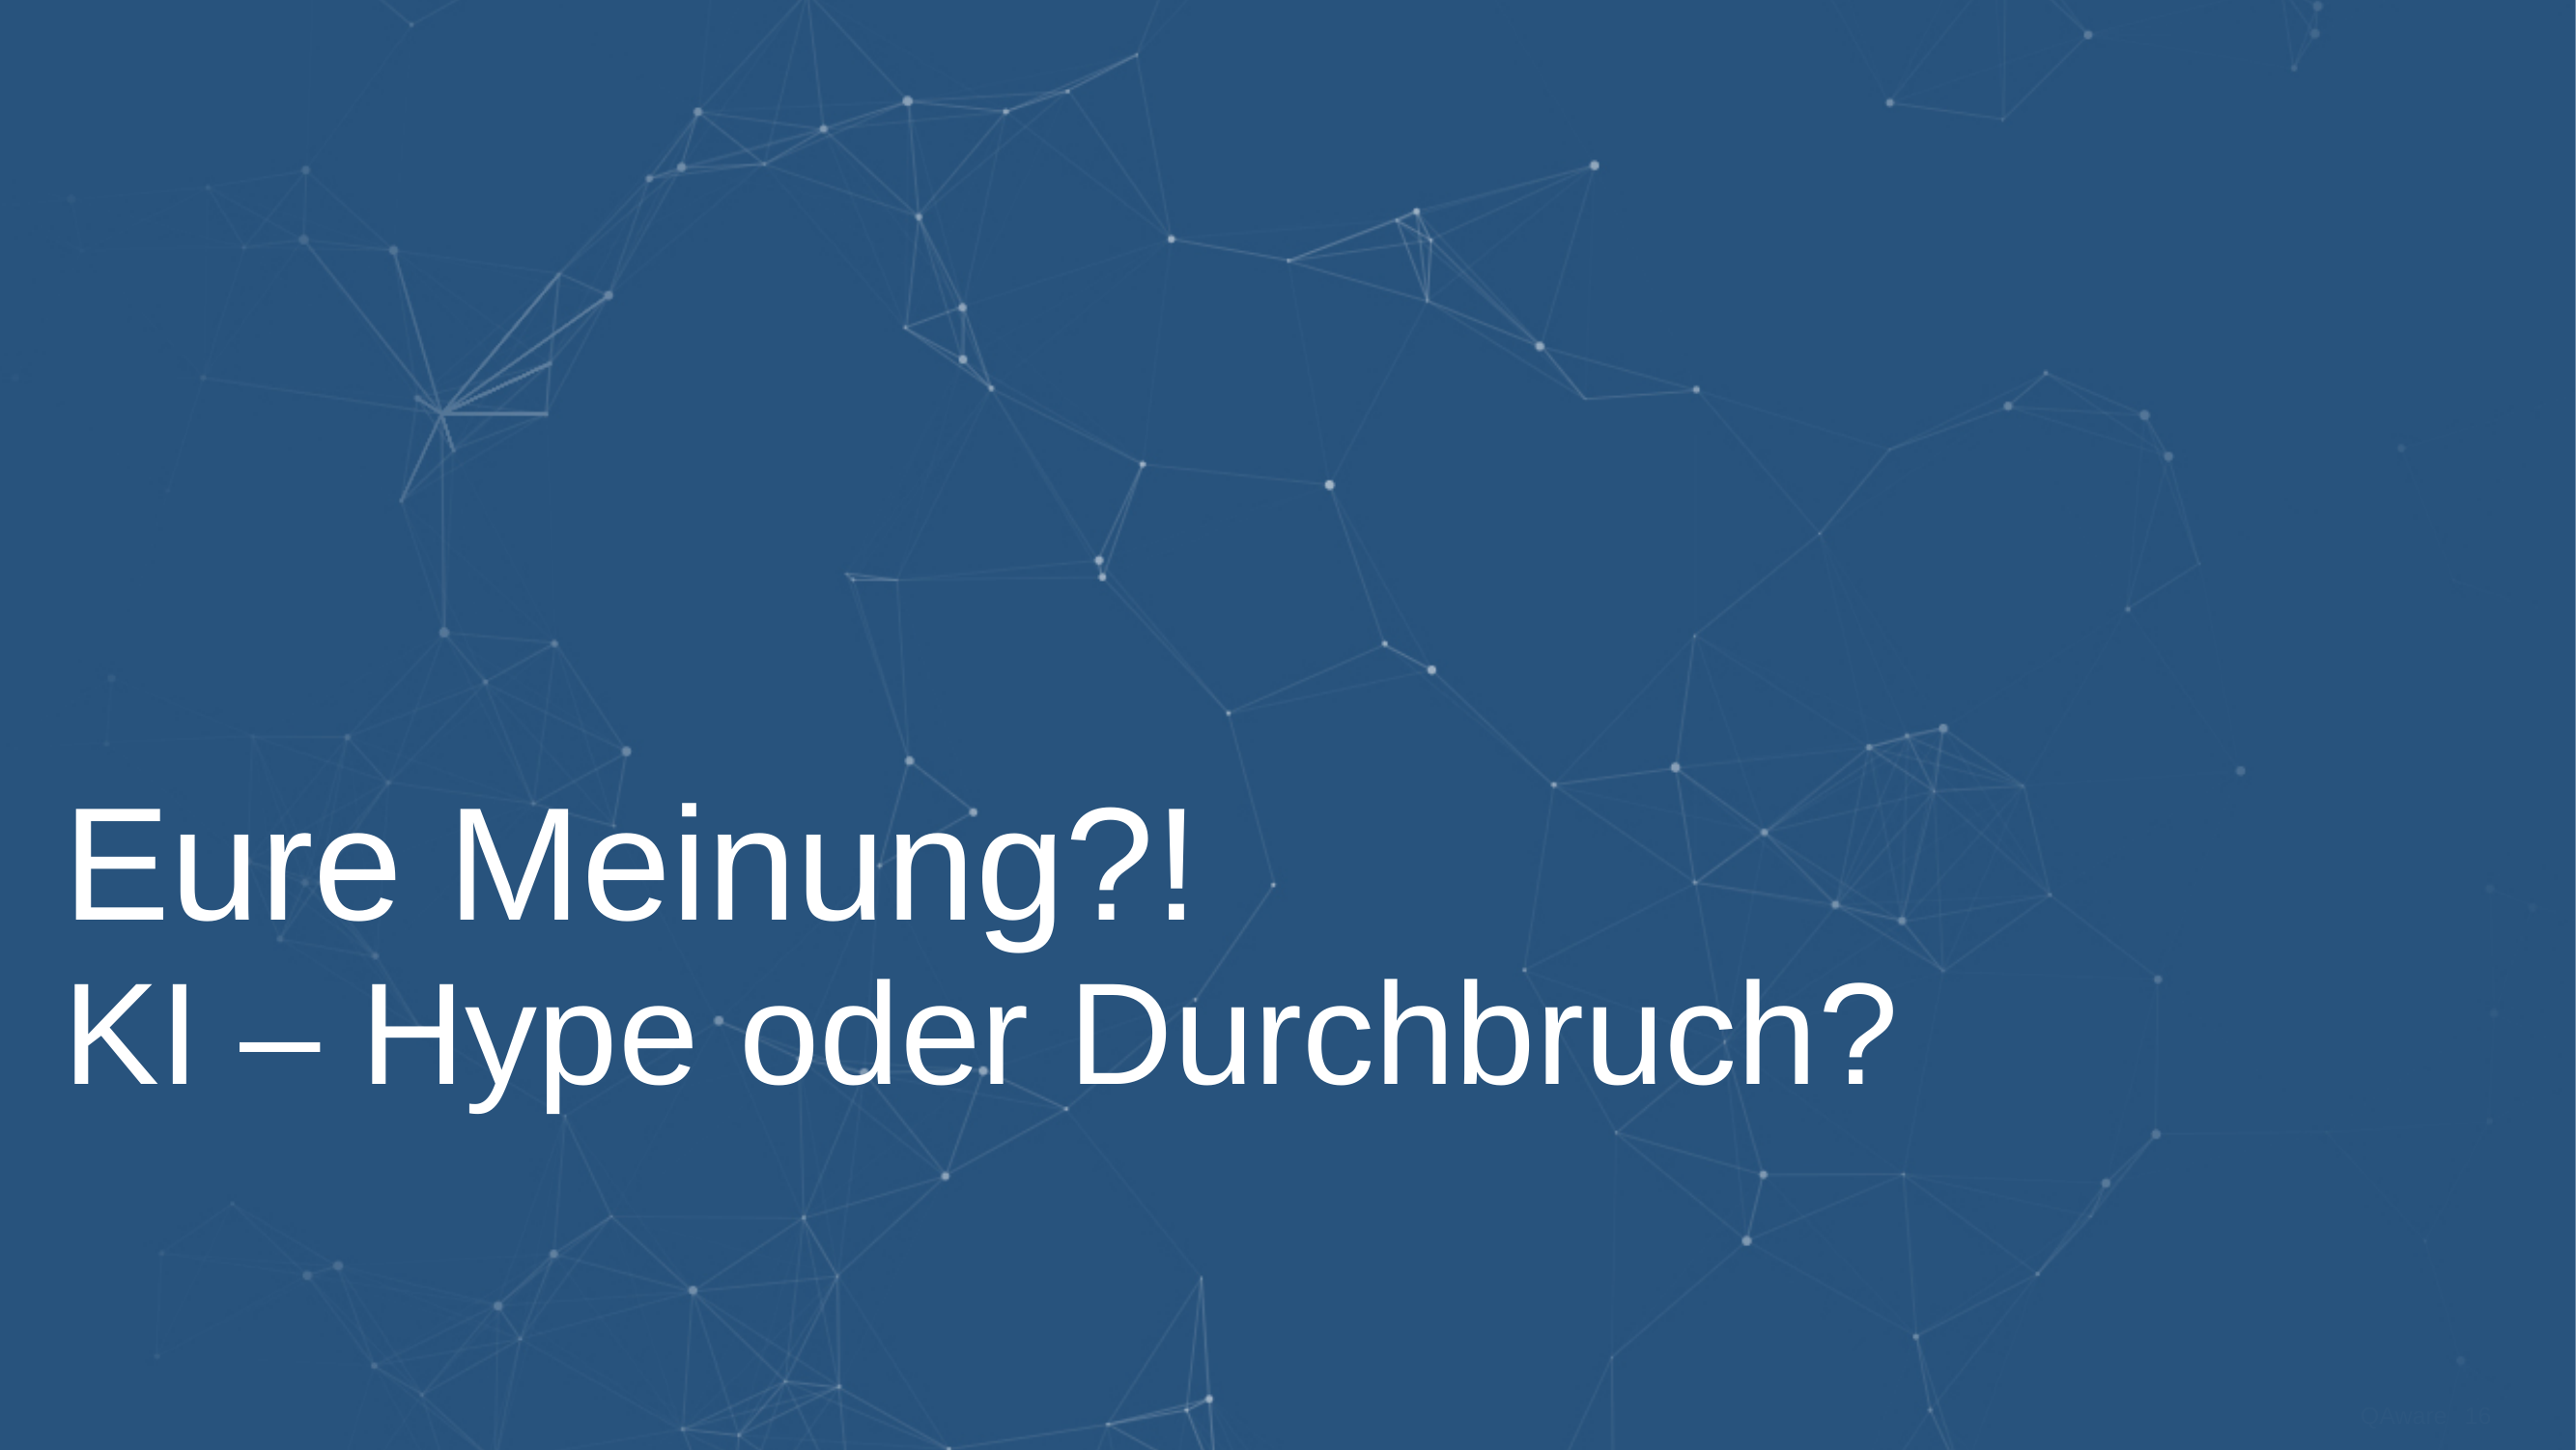

Eure Meinung?!
KI – Hype oder Durchbruch?
QAware
16